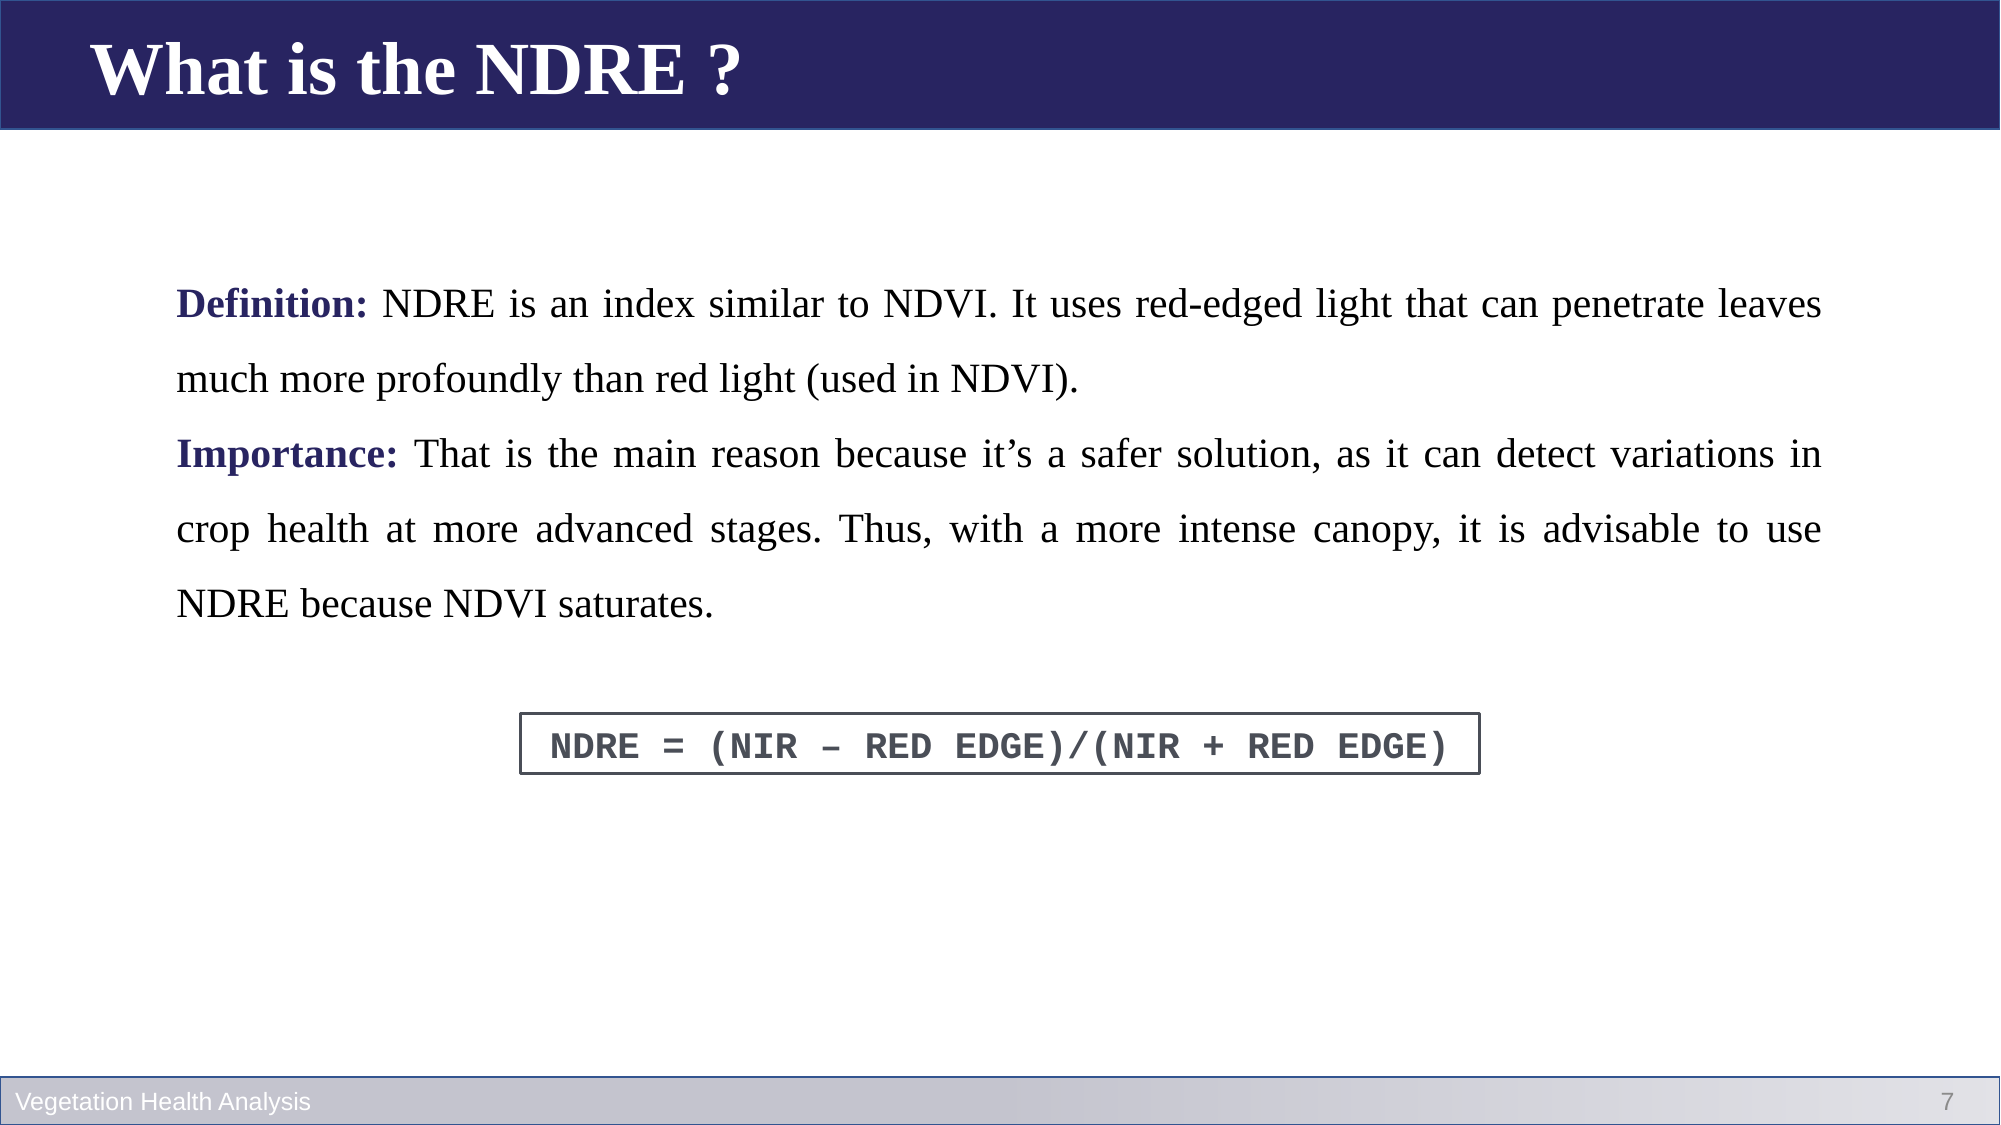

What is the NDRE ?
Definition: NDRE is an index similar to NDVI. It uses red-edged light that can penetrate leaves much more profoundly than red light (used in NDVI).
Importance: That is the main reason because it’s a safer solution, as it can detect variations in crop health at more advanced stages. Thus, with a more intense canopy, it is advisable to use NDRE because NDVI saturates.
NDRE = (NIR – RED EDGE)/(NIR + RED EDGE)
Vegetation Health Analysis
7